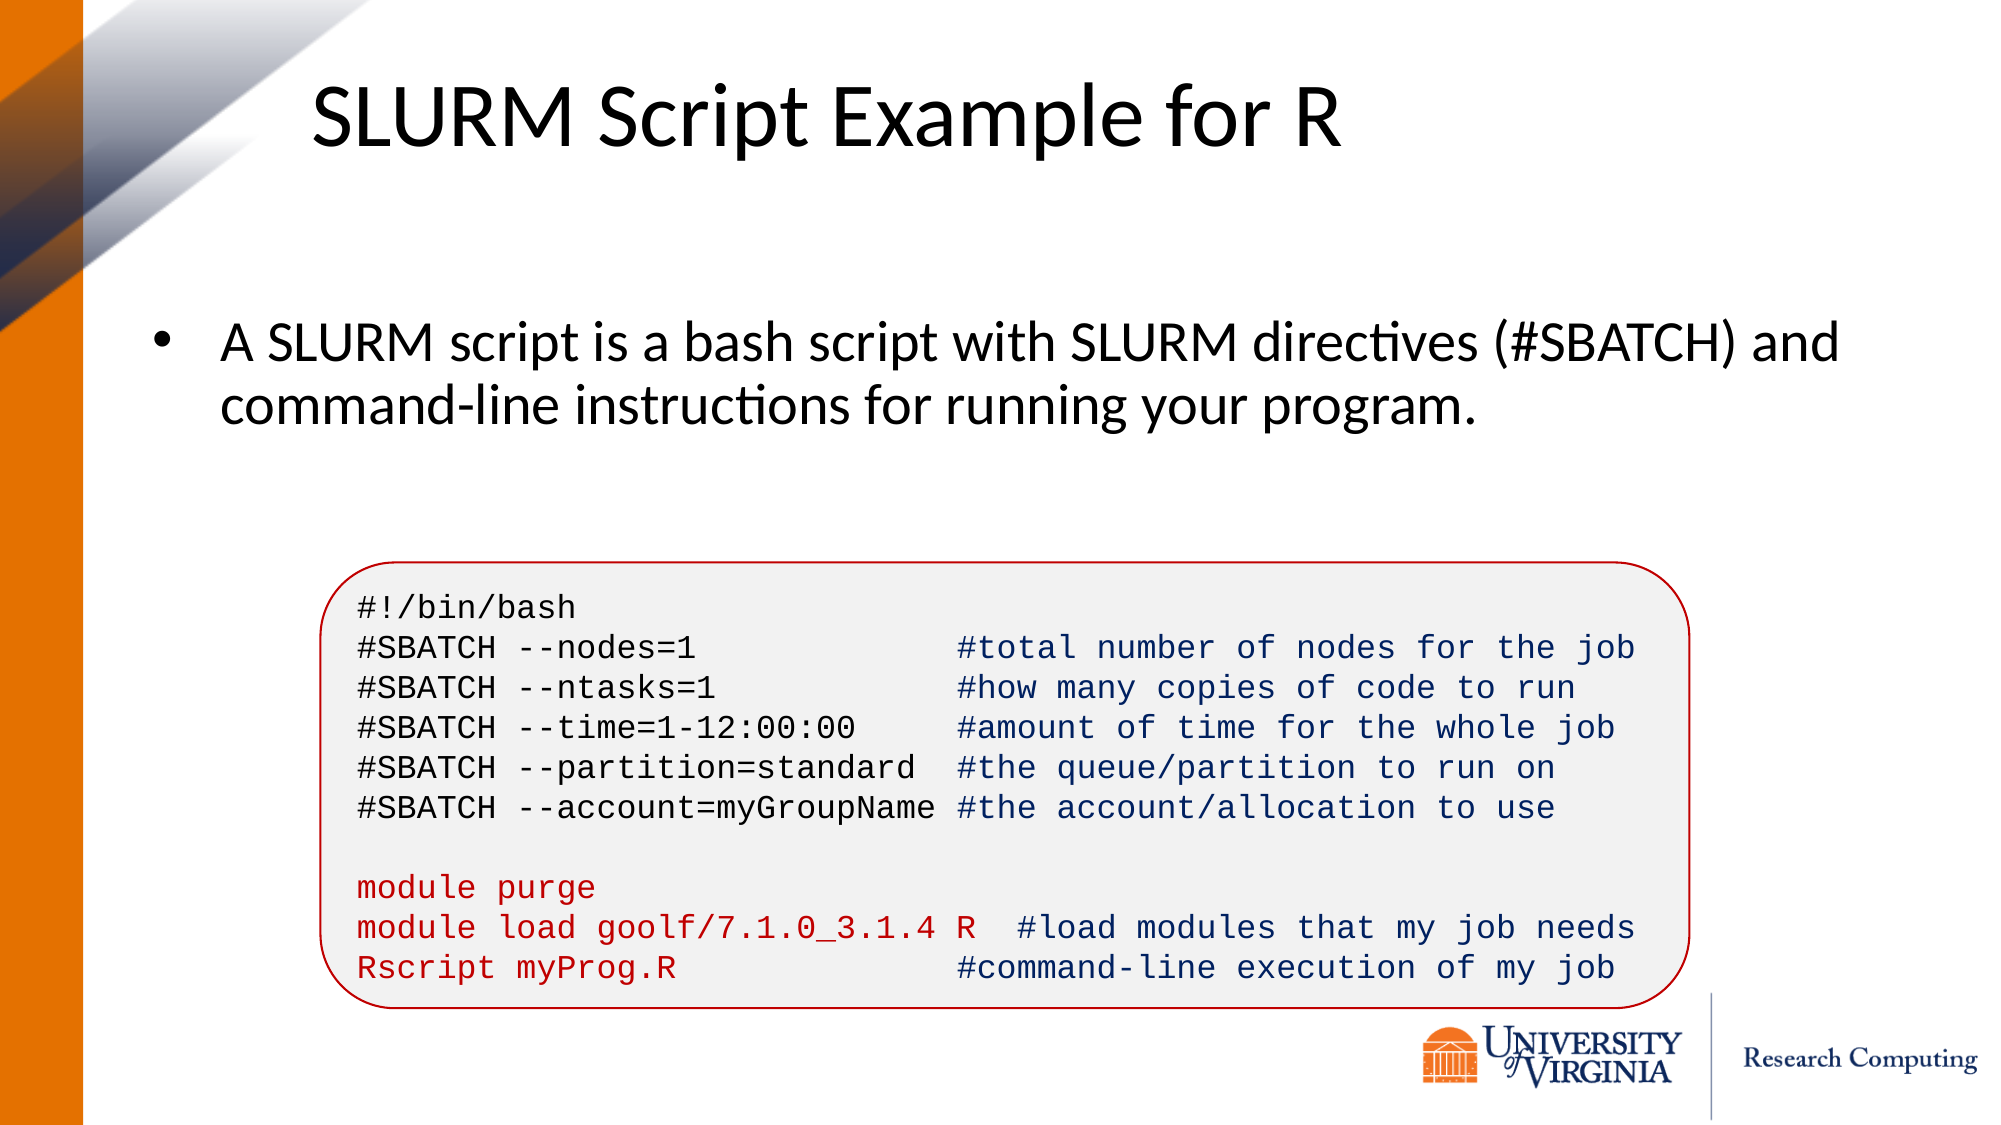

# SLURM Script Example for R
A SLURM script is a bash script with SLURM directives (#SBATCH) and command-line instructions for running your program.

#!/bin/bash
#SBATCH --nodes=1             #total number of nodes for the job
#SBATCH --ntasks=1            #how many copies of code to run
#SBATCH --time=1-12:00:00     #amount of time for the whole job
#SBATCH --partition=standard  #the queue/partition to run on
#SBATCH --account=myGroupName #the account/allocation to use

module purge
module load goolf/7.1.0_3.1.4 R  #load modules that my job needs
Rscript myProg.R              #command-line execution of my job